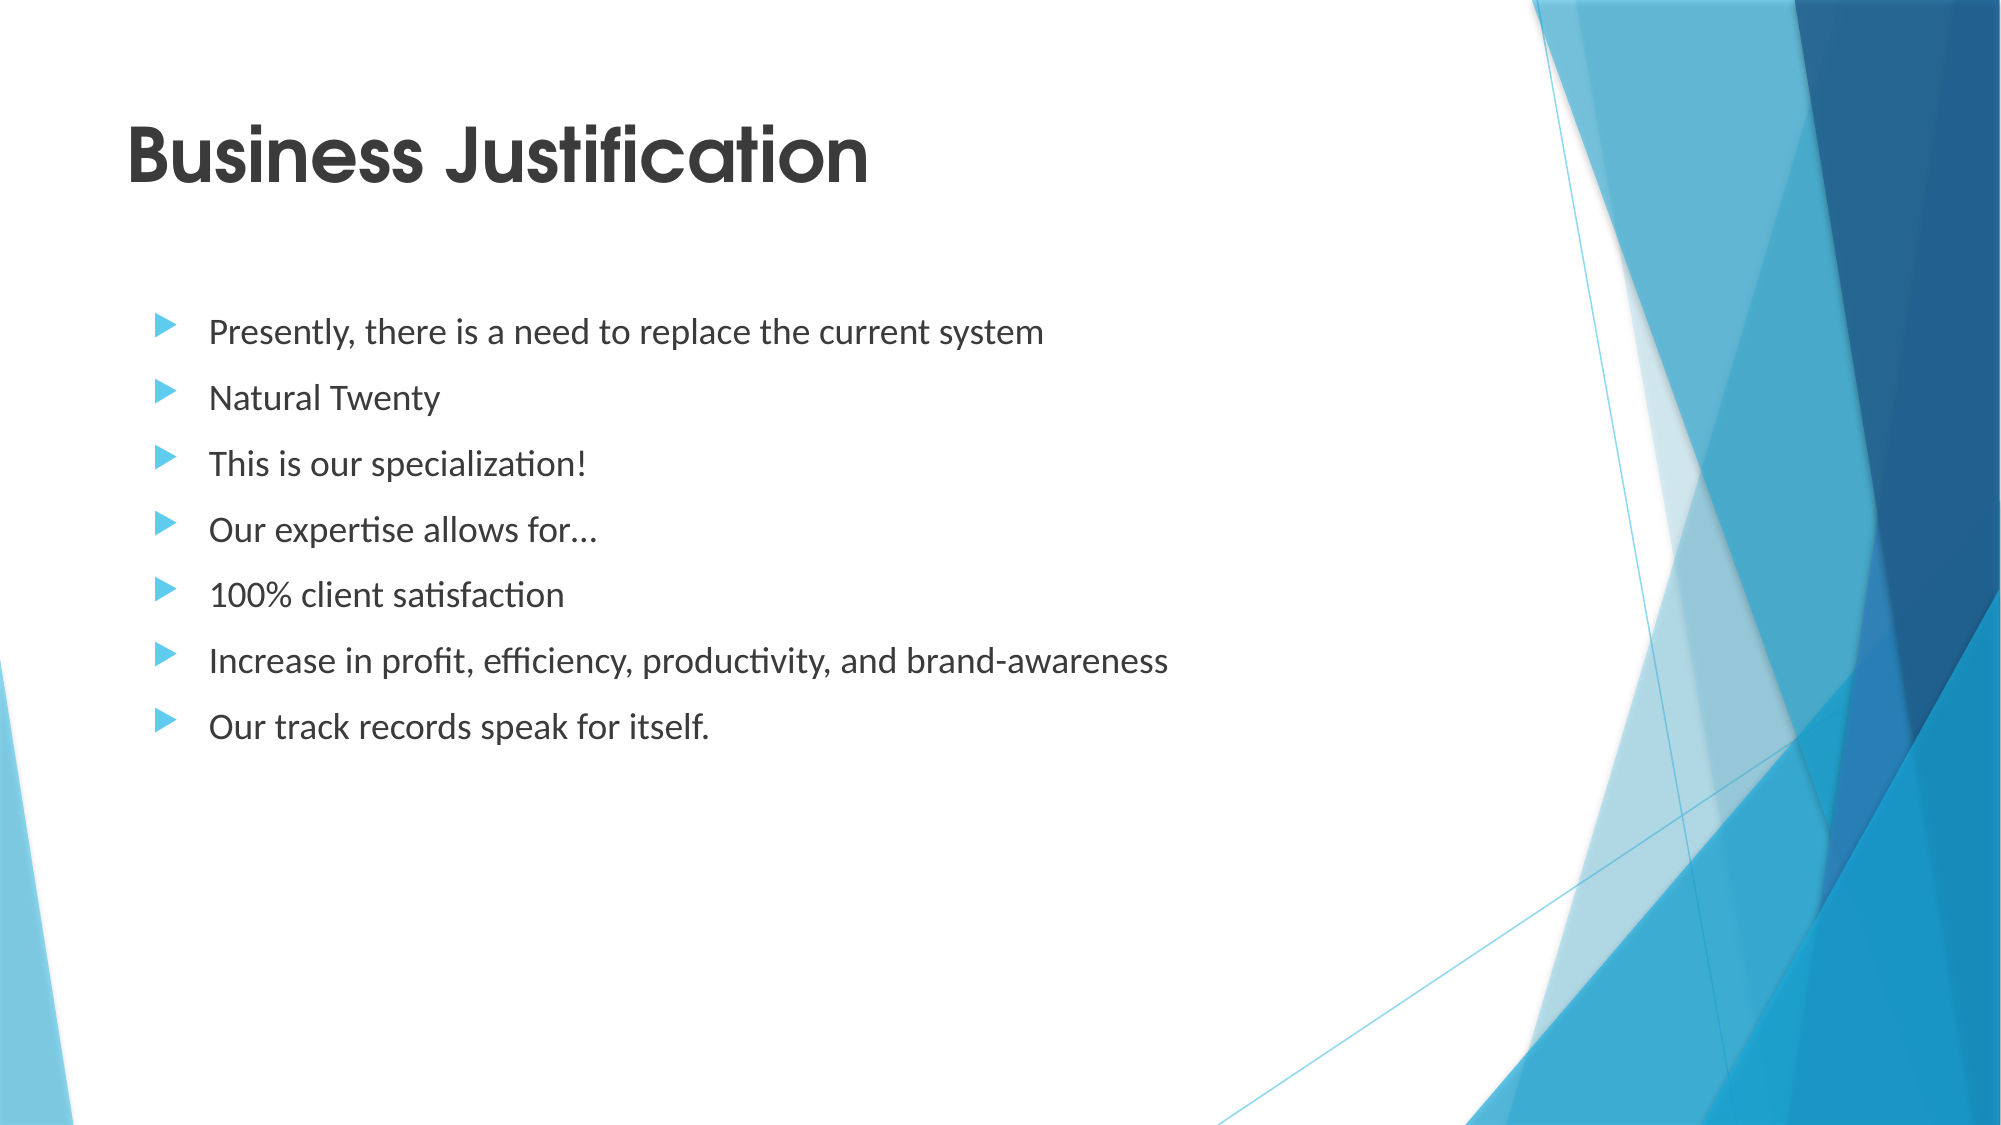

# Business Justification
Presently, there is a need to replace the current system
Natural Twenty
This is our specialization!
Our expertise allows for…
100% client satisfaction
Increase in profit, efficiency, productivity, and brand-awareness
Our track records speak for itself.